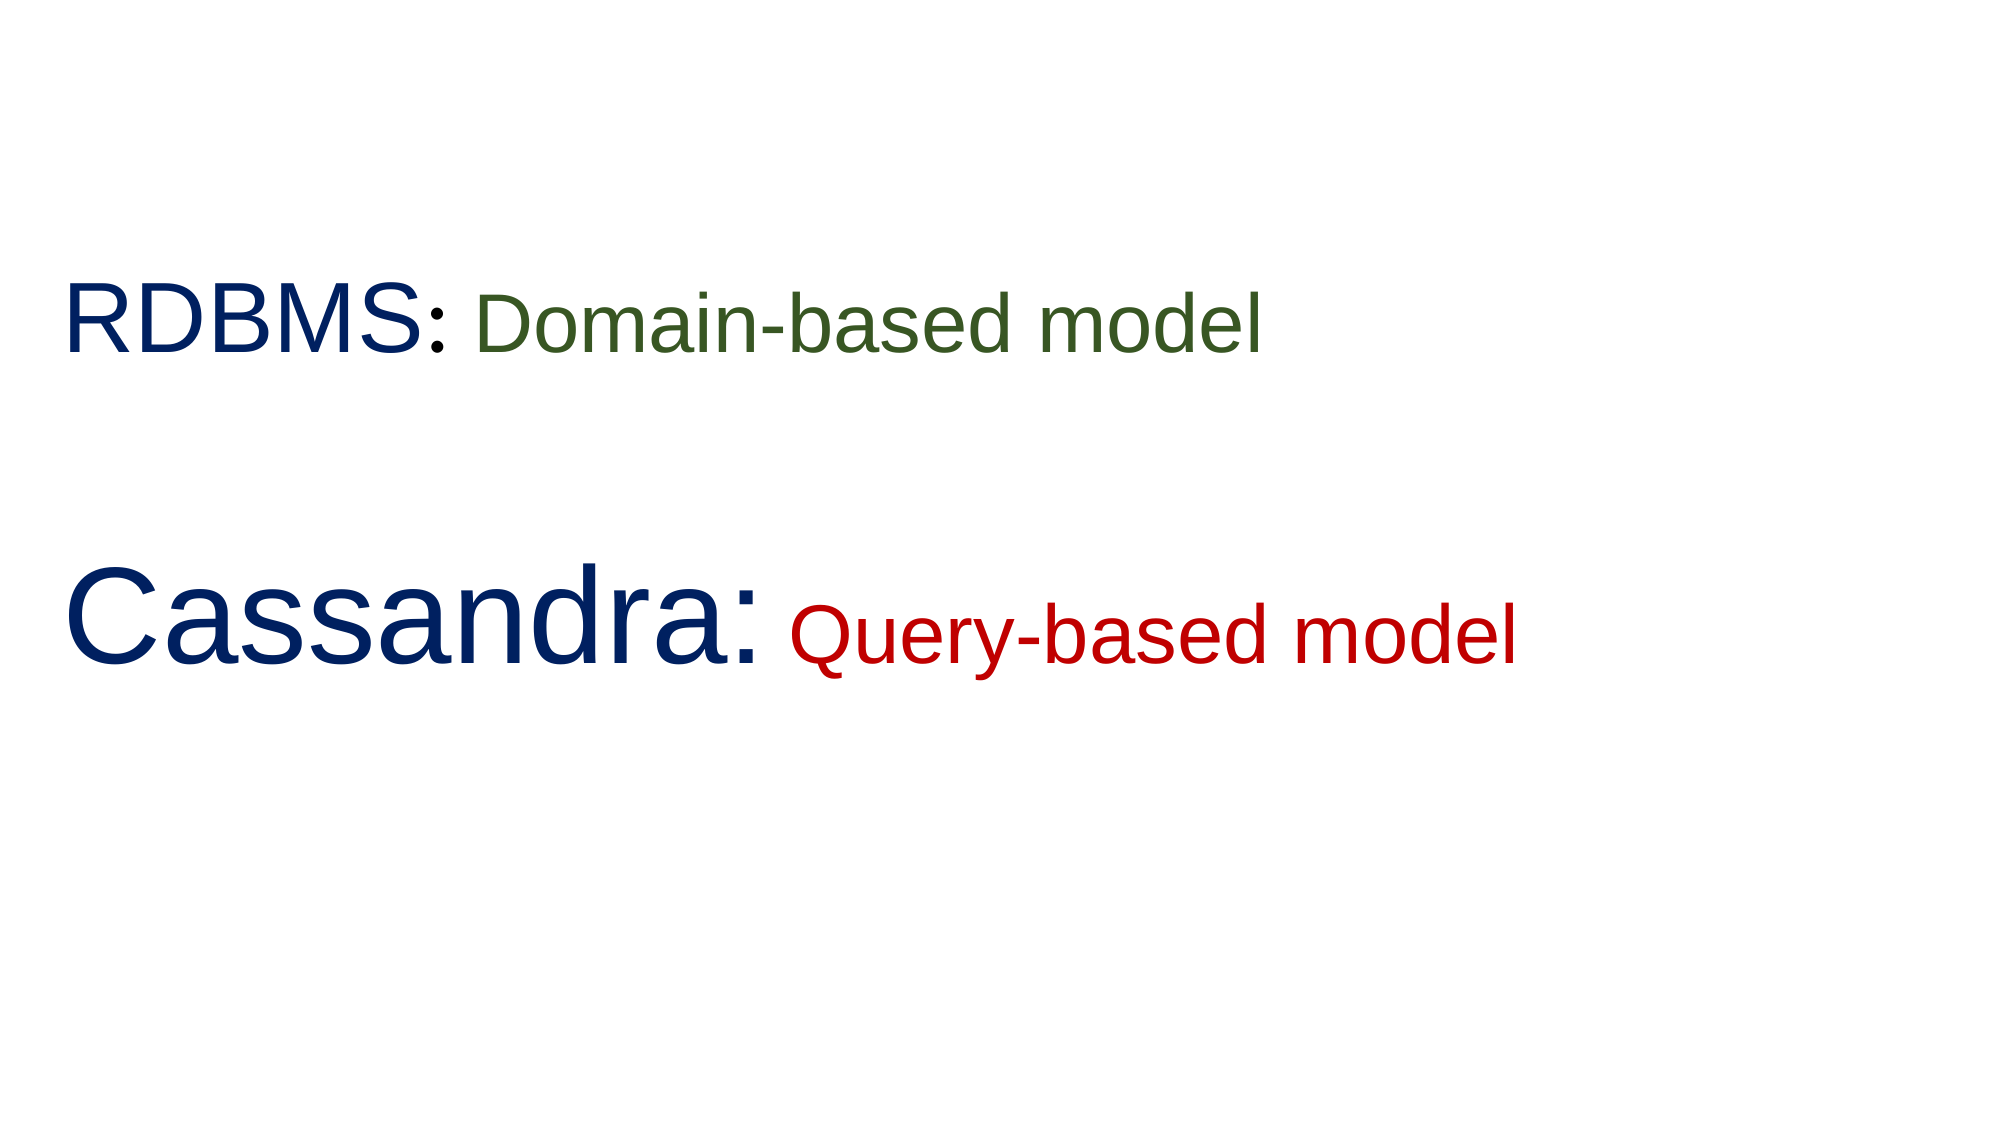

# RDBMS: Domain-based model Cassandra: Query-based model